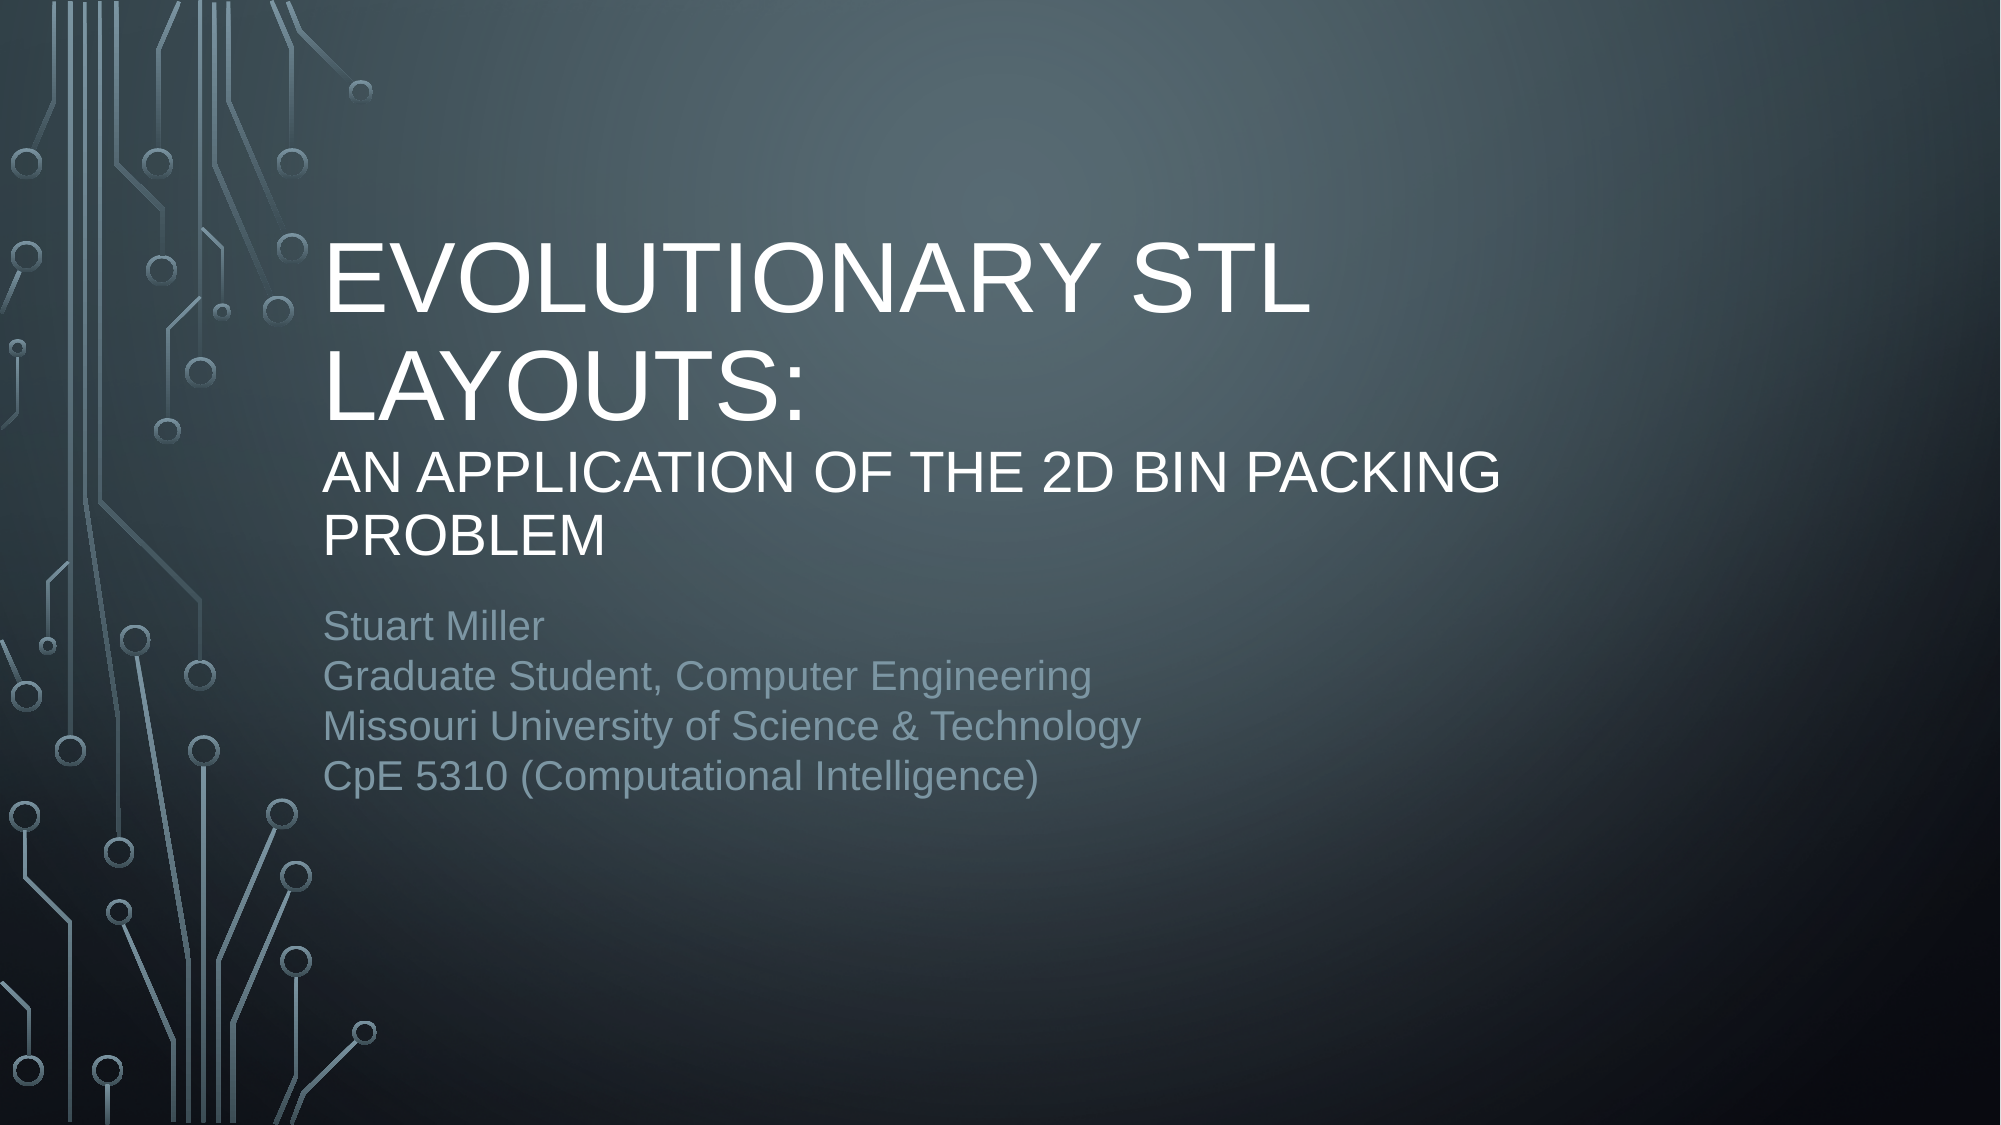

# Evolutionary STL Layouts: An application of the 2d Bin Packing Problem
Stuart Miller
Graduate Student, Computer Engineering
Missouri University of Science & Technology
CpE 5310 (Computational Intelligence)